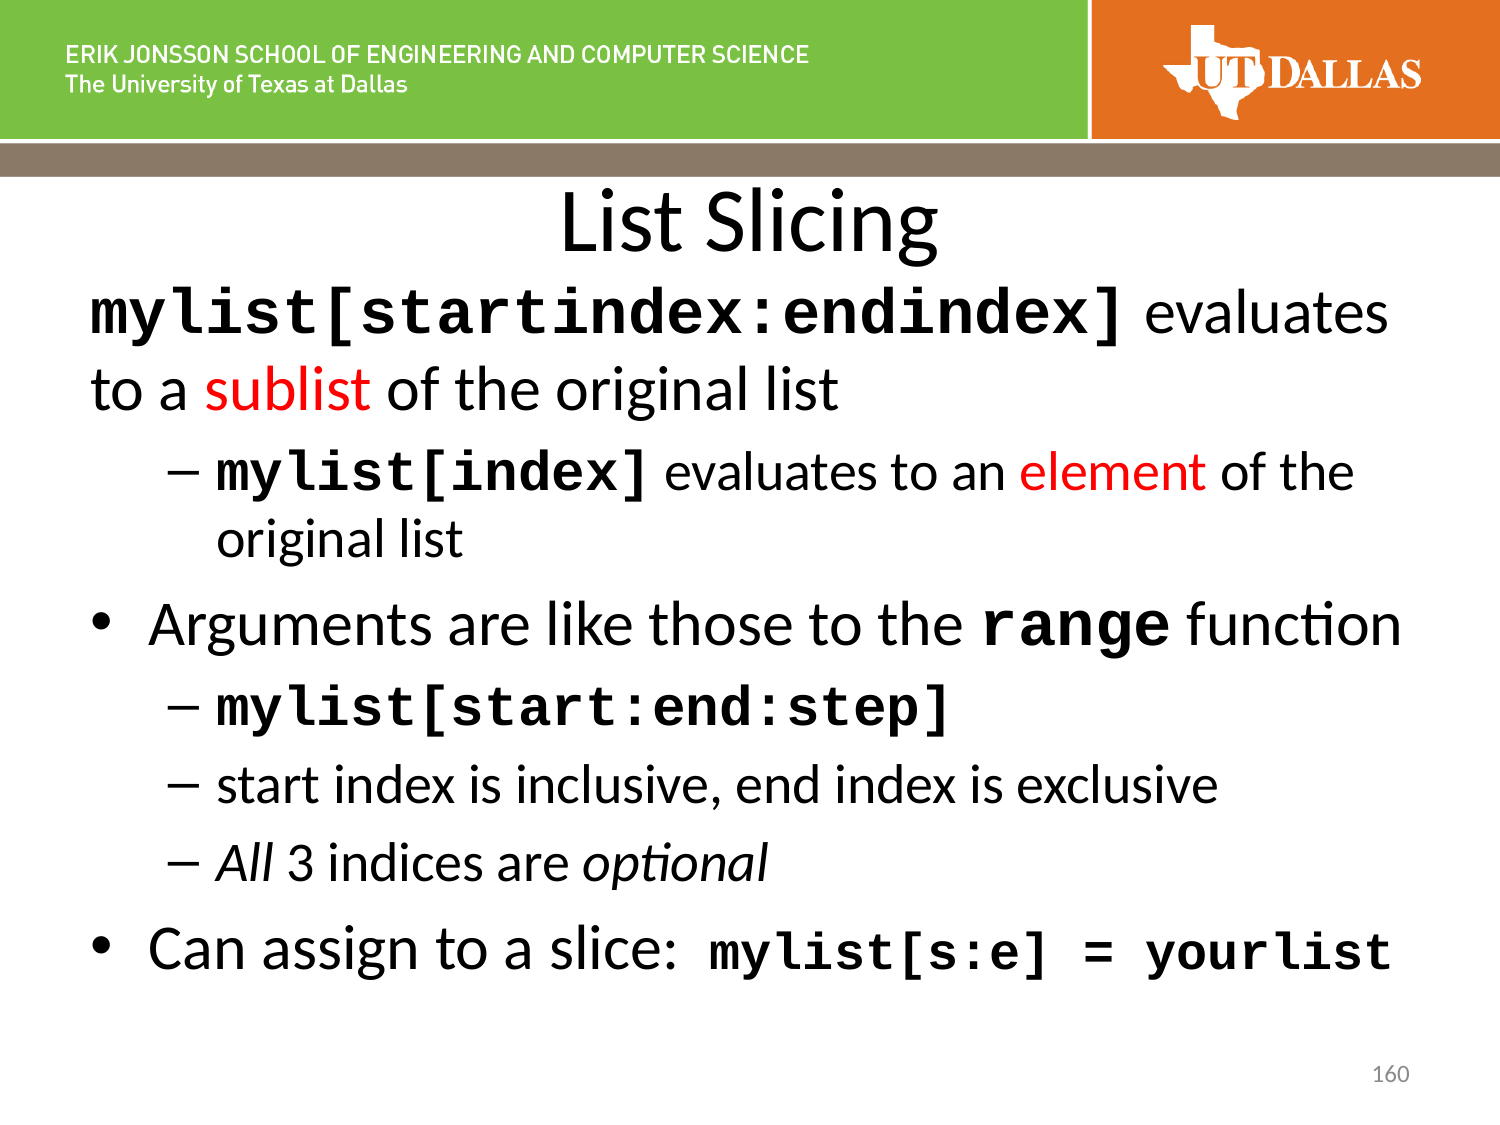

# List Slicing
mylist[startindex:endindex] evaluates to a sublist of the original list
mylist[index] evaluates to an element of the original list
Arguments are like those to the range function
mylist[start:end:step]
start index is inclusive, end index is exclusive
All 3 indices are optional
Can assign to a slice:  mylist[s:e] = yourlist
160